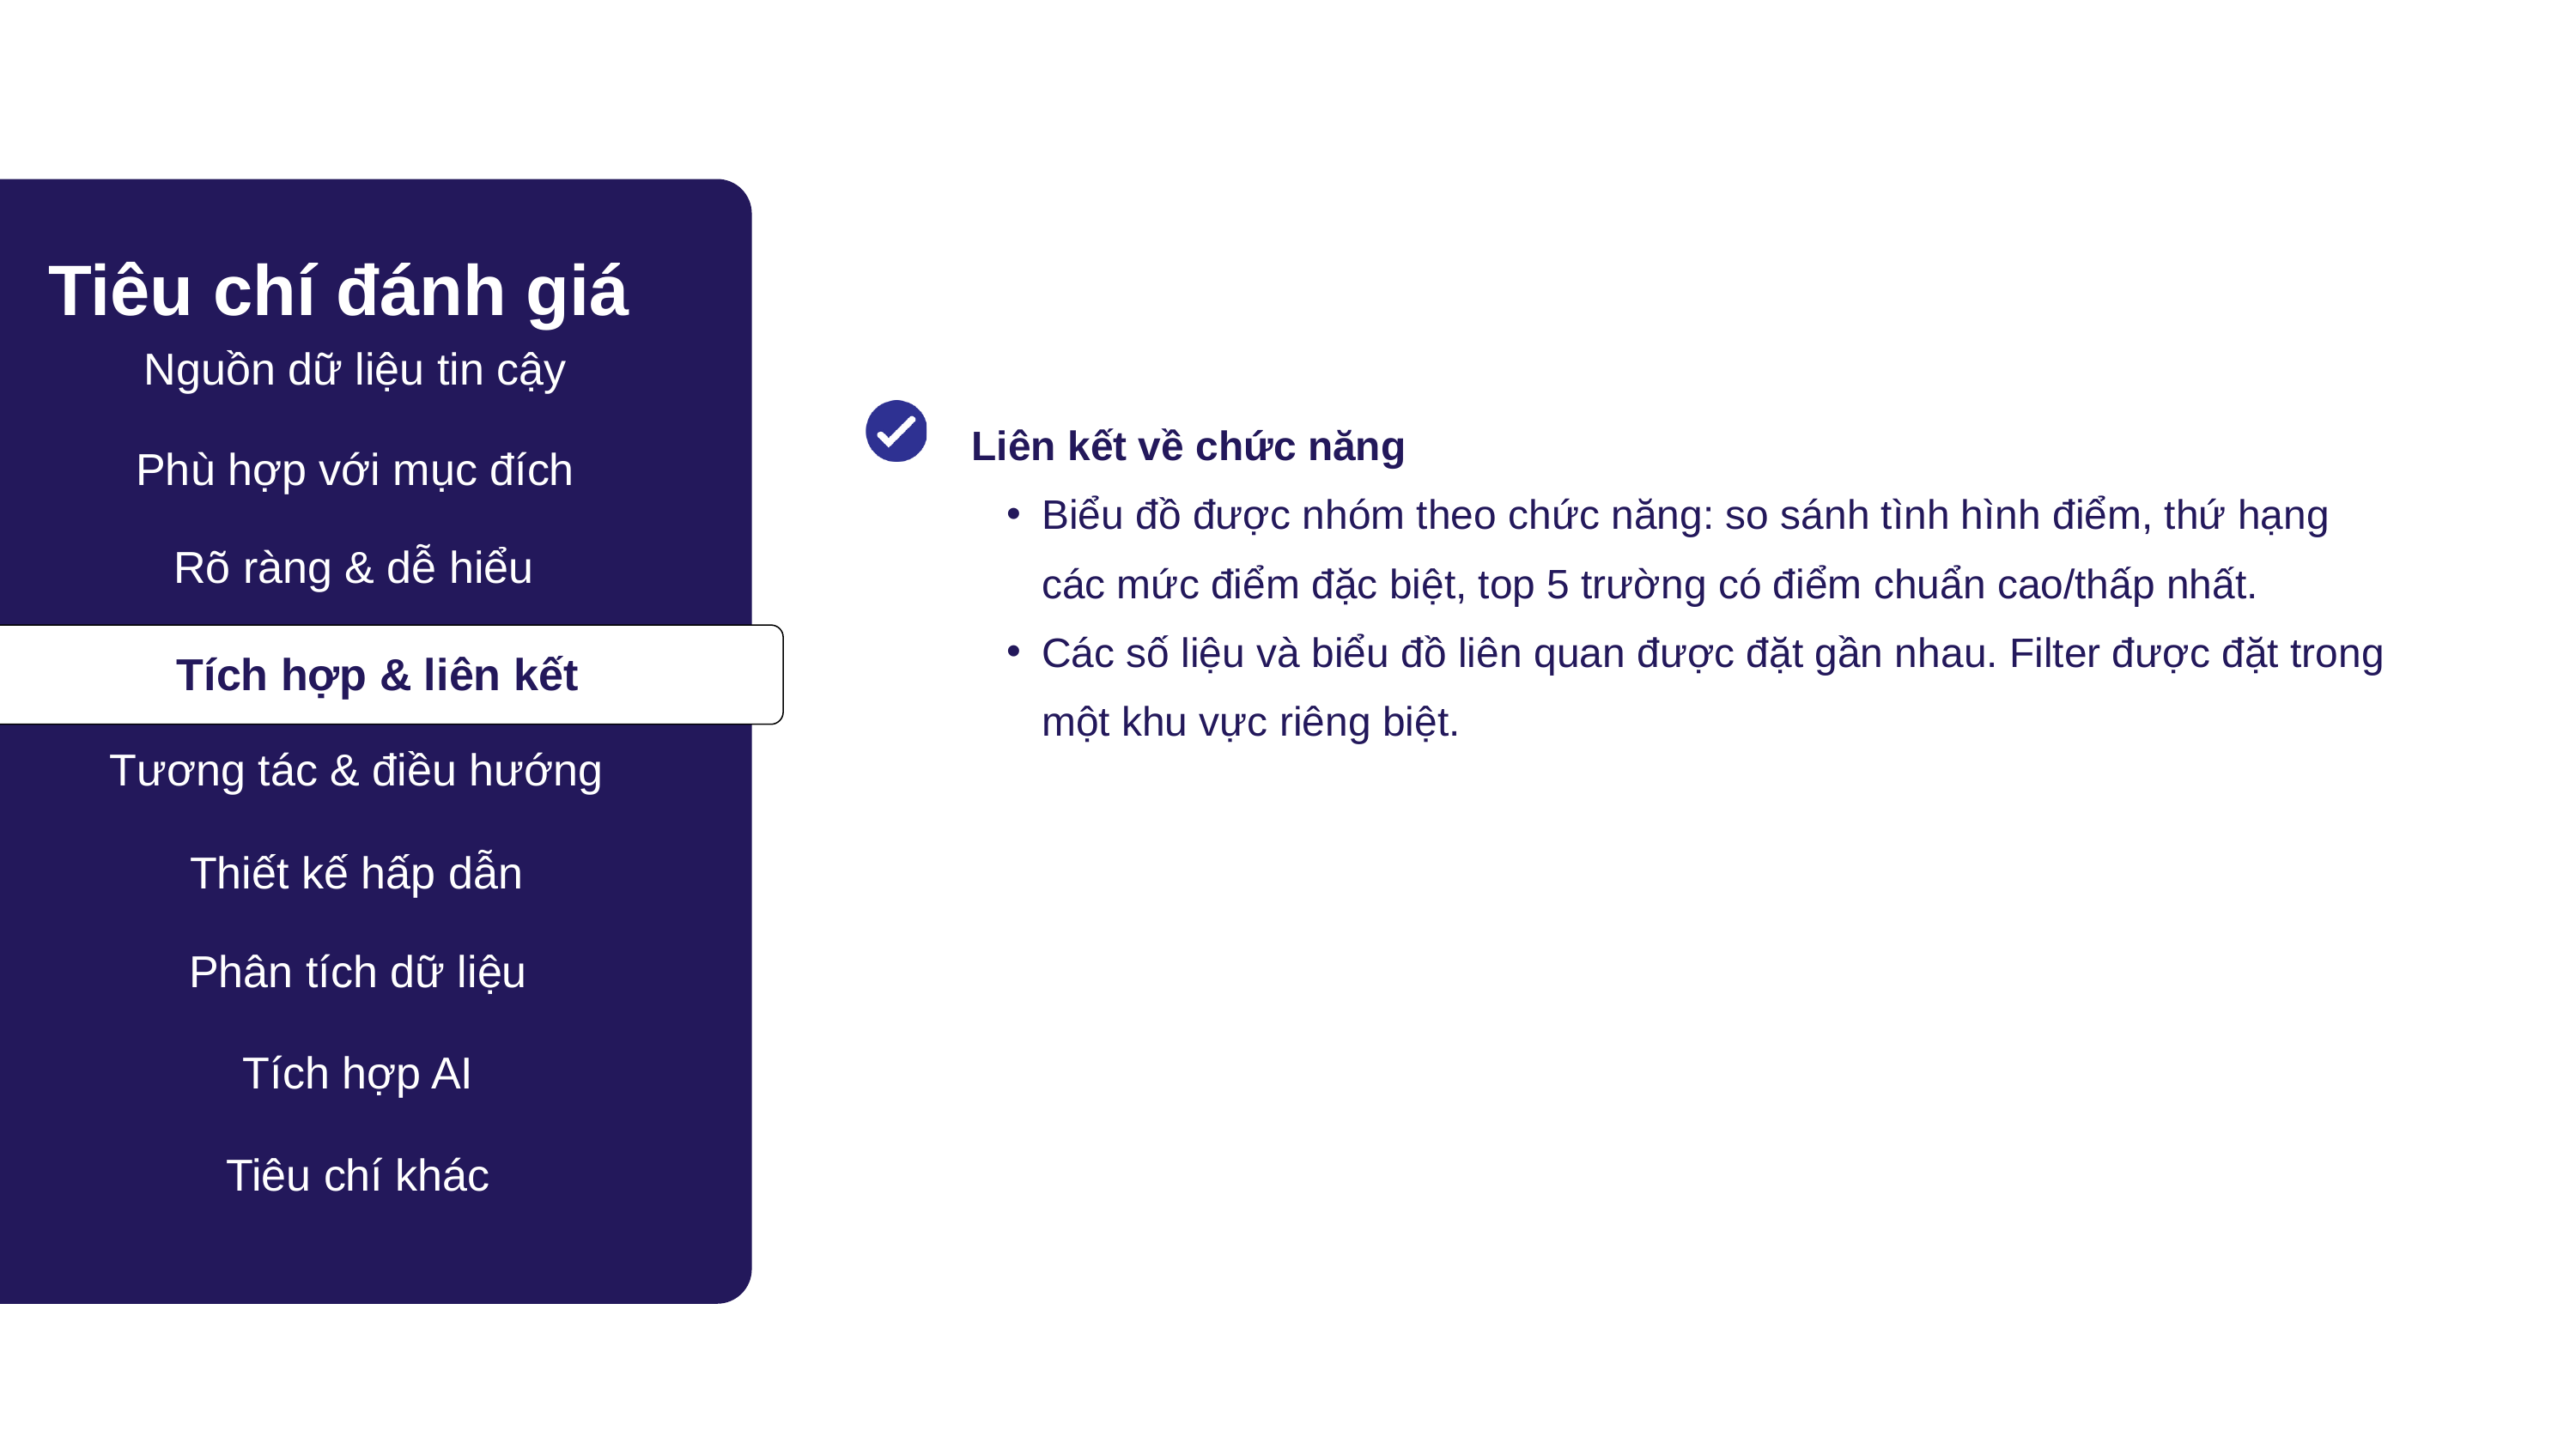

a
Tiêu chí đánh giá

Nguồn dữ liệu tin cậy
Liên kết về chức năng
Biểu đồ được nhóm theo chức năng: so sánh tình hình điểm, thứ hạng các mức điểm đặc biệt, top 5 trường có điểm chuẩn cao/thấp nhất.
Các số liệu và biểu đồ liên quan được đặt gần nhau. Filter được đặt trong một khu vực riêng biệt.

Phù hợp với mục đích

Rõ ràng & dễ hiểu

Tích hợp & liên kết

Tích hợp & liên kết

Tương tác & điều hướng

Thiết kế hấp dẫn

Phân tích dữ liệu

Tích hợp AI

Tiêu chí khác